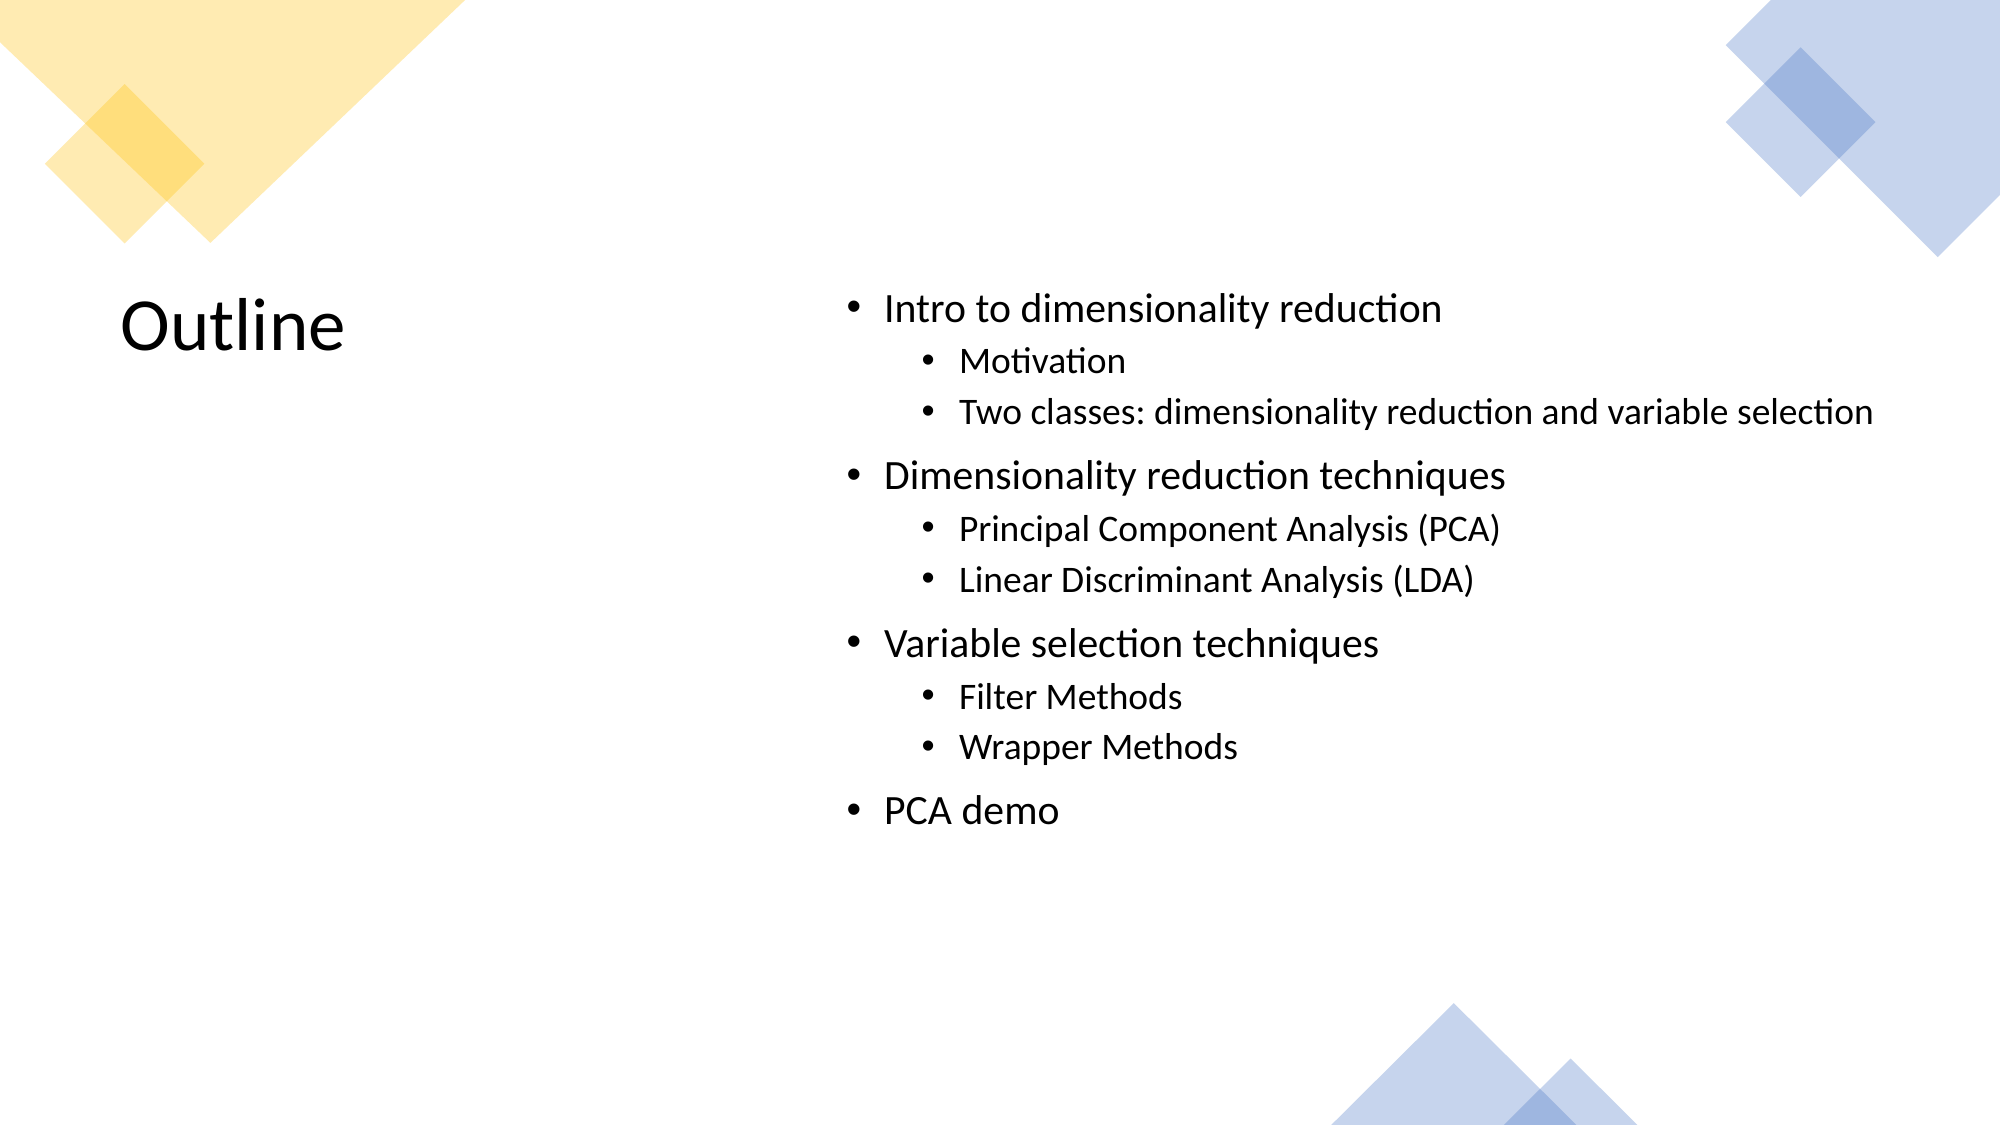

Intro to dimensionality reduction
Motivation
Two classes: dimensionality reduction and variable selection
Dimensionality reduction techniques
Principal Component Analysis (PCA)
Linear Discriminant Analysis (LDA)
Variable selection techniques
Filter Methods
Wrapper Methods
PCA demo
# Outline